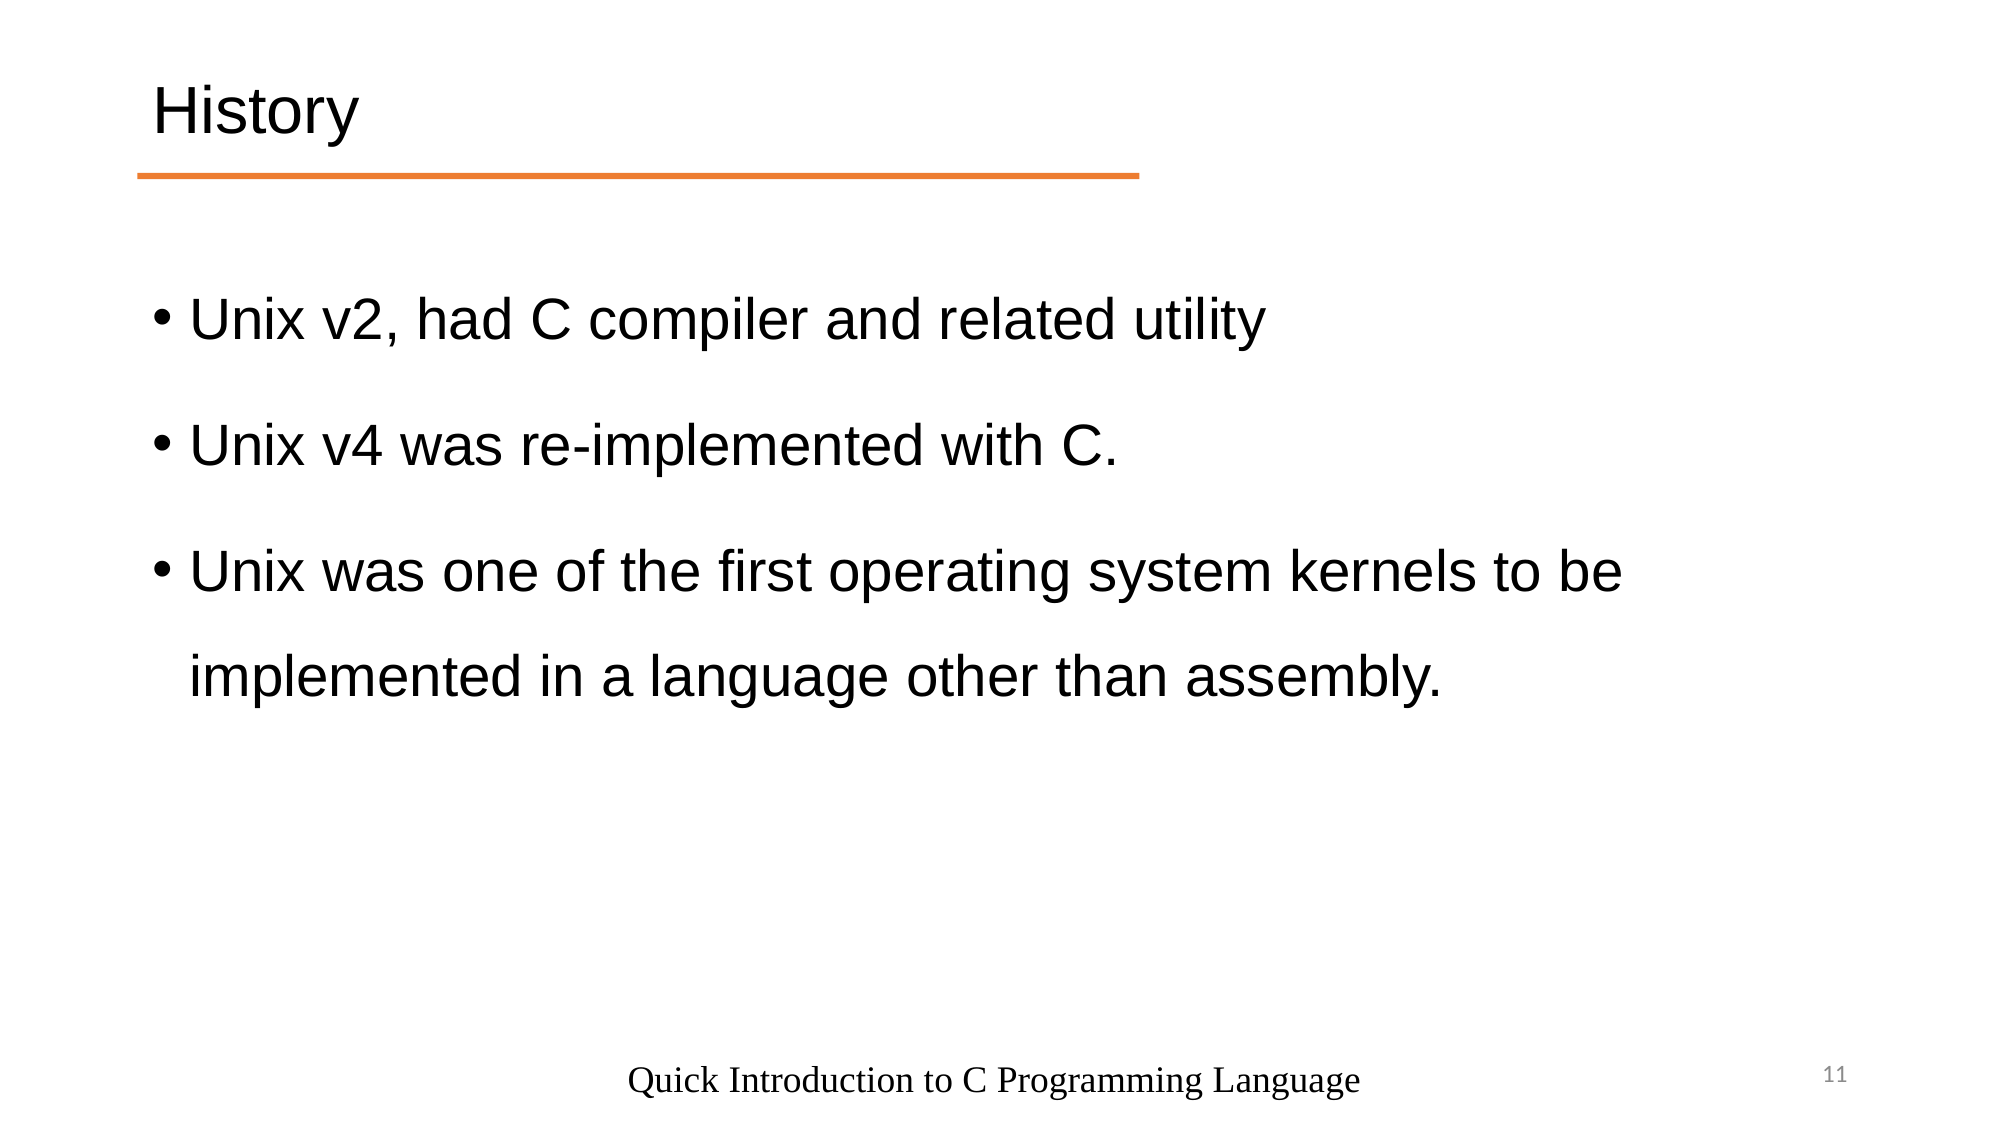

History
Unix v2, had C compiler and related utility
Unix v4 was re-implemented with C.
Unix was one of the first operating system kernels to be implemented in a language other than assembly.
11